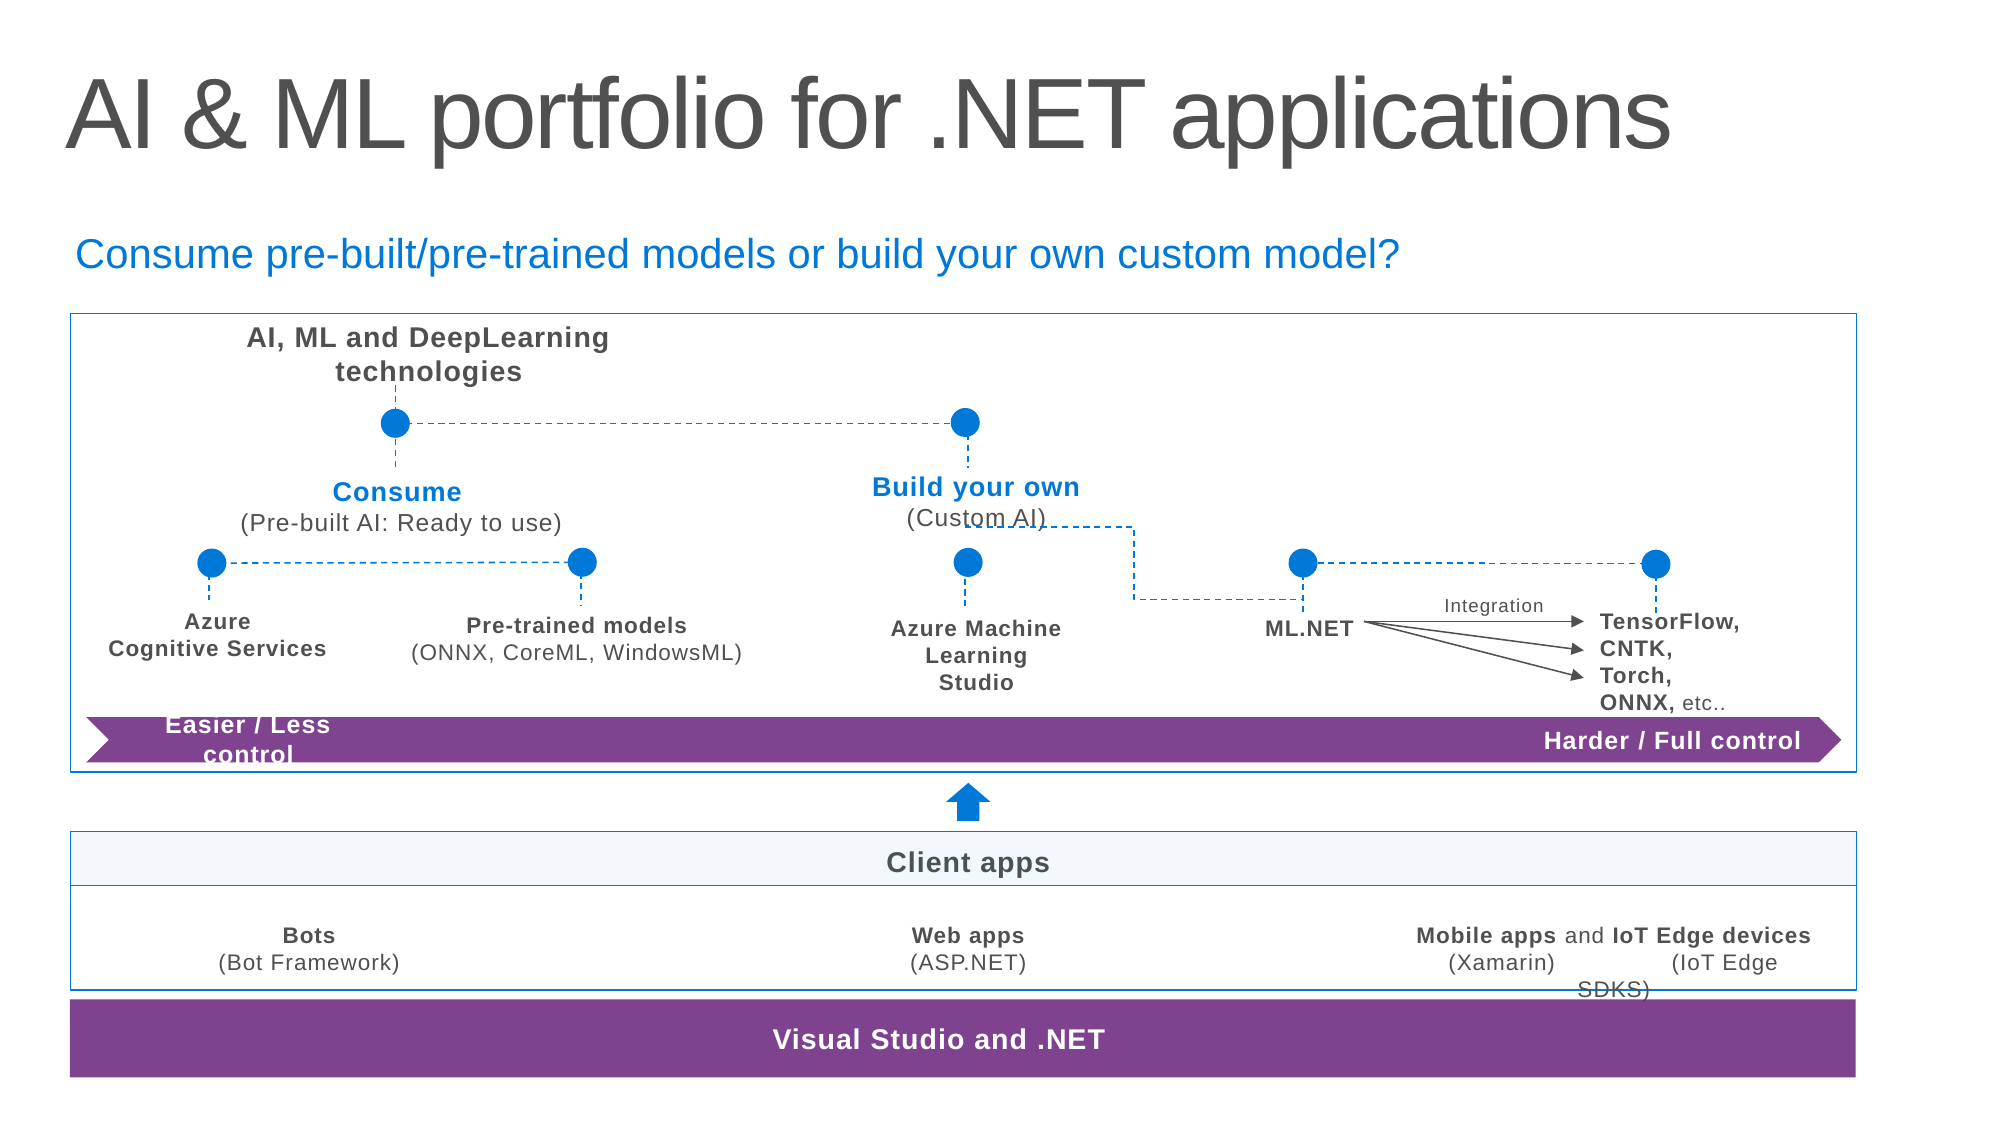

# AI & ML portfolio for .NET applications
Consume pre-built/pre-trained models or build your own custom model?
AI, ML and DeepLearning technologies

Consume
(Pre-built AI: Ready to use)

Azure
Cognitive Services
Pre-trained models
(ONNX, CoreML, WindowsML)

Build your own (Custom AI)

TensorFlow,
CNTK,
Torch,
ONNX, etc..
ML.NET
Azure Machine Learning
Studio
Integration
Easier / Less control
Harder / Full control

Client apps

Bots
(Bot Framework)
Web apps
(ASP.NET)
Mobile apps and IoT Edge devices
(Xamarin)                (IoT Edge SDKS)

Visual Studio and .NET